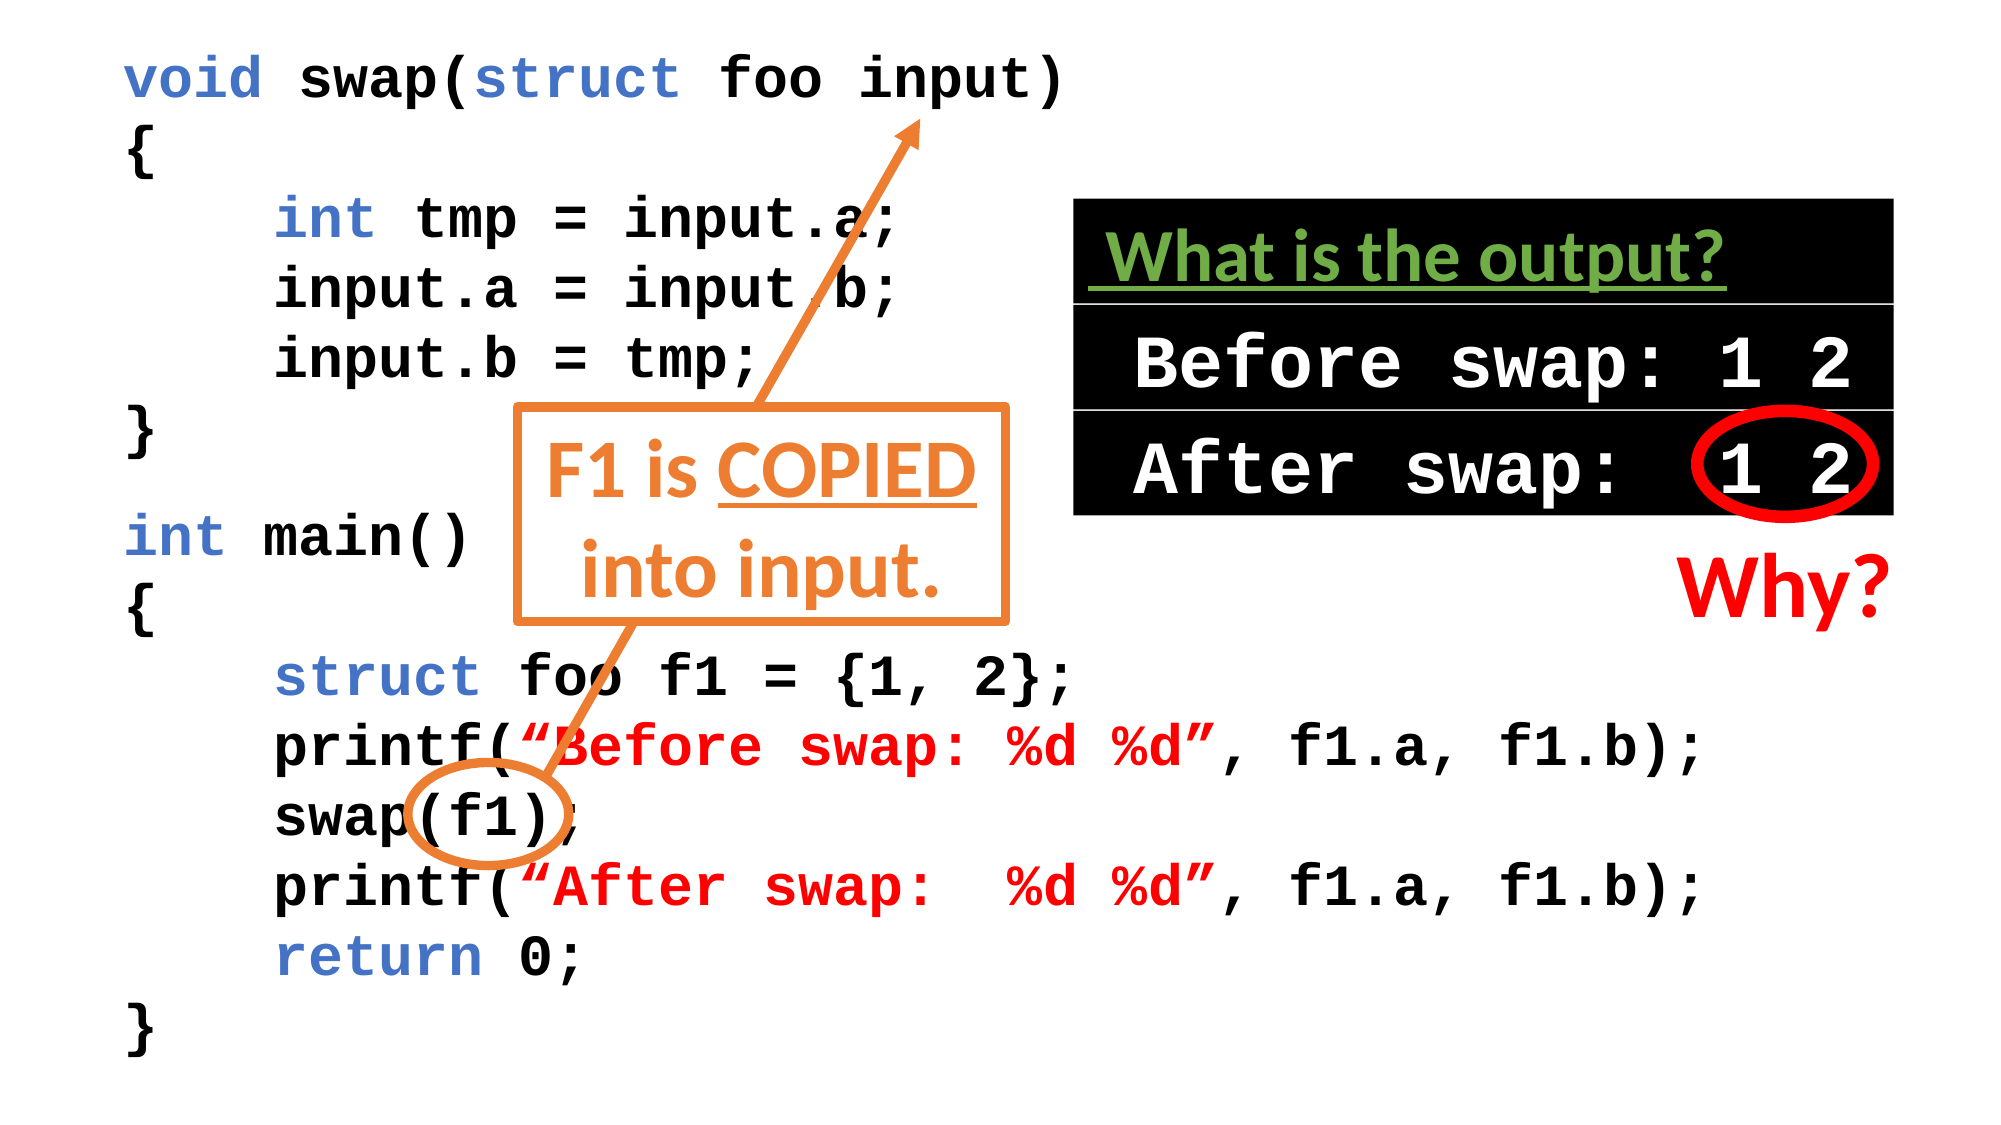

void swap(struct foo input)
{
	int tmp = input.a;
	input.a = input.b;
	input.b = tmp;
}
 What is the output?
 Before swap: 1 2
F1 is COPIED into input.

 After swap:  1 2
int main()
{
	struct foo f1 = {1, 2};
    	printf(“Before swap: %d %d”, f1.a, f1.b);
	swap(f1);
	printf(“After swap:  %d %d”, f1.a, f1.b);
	return 0;
}
Why?